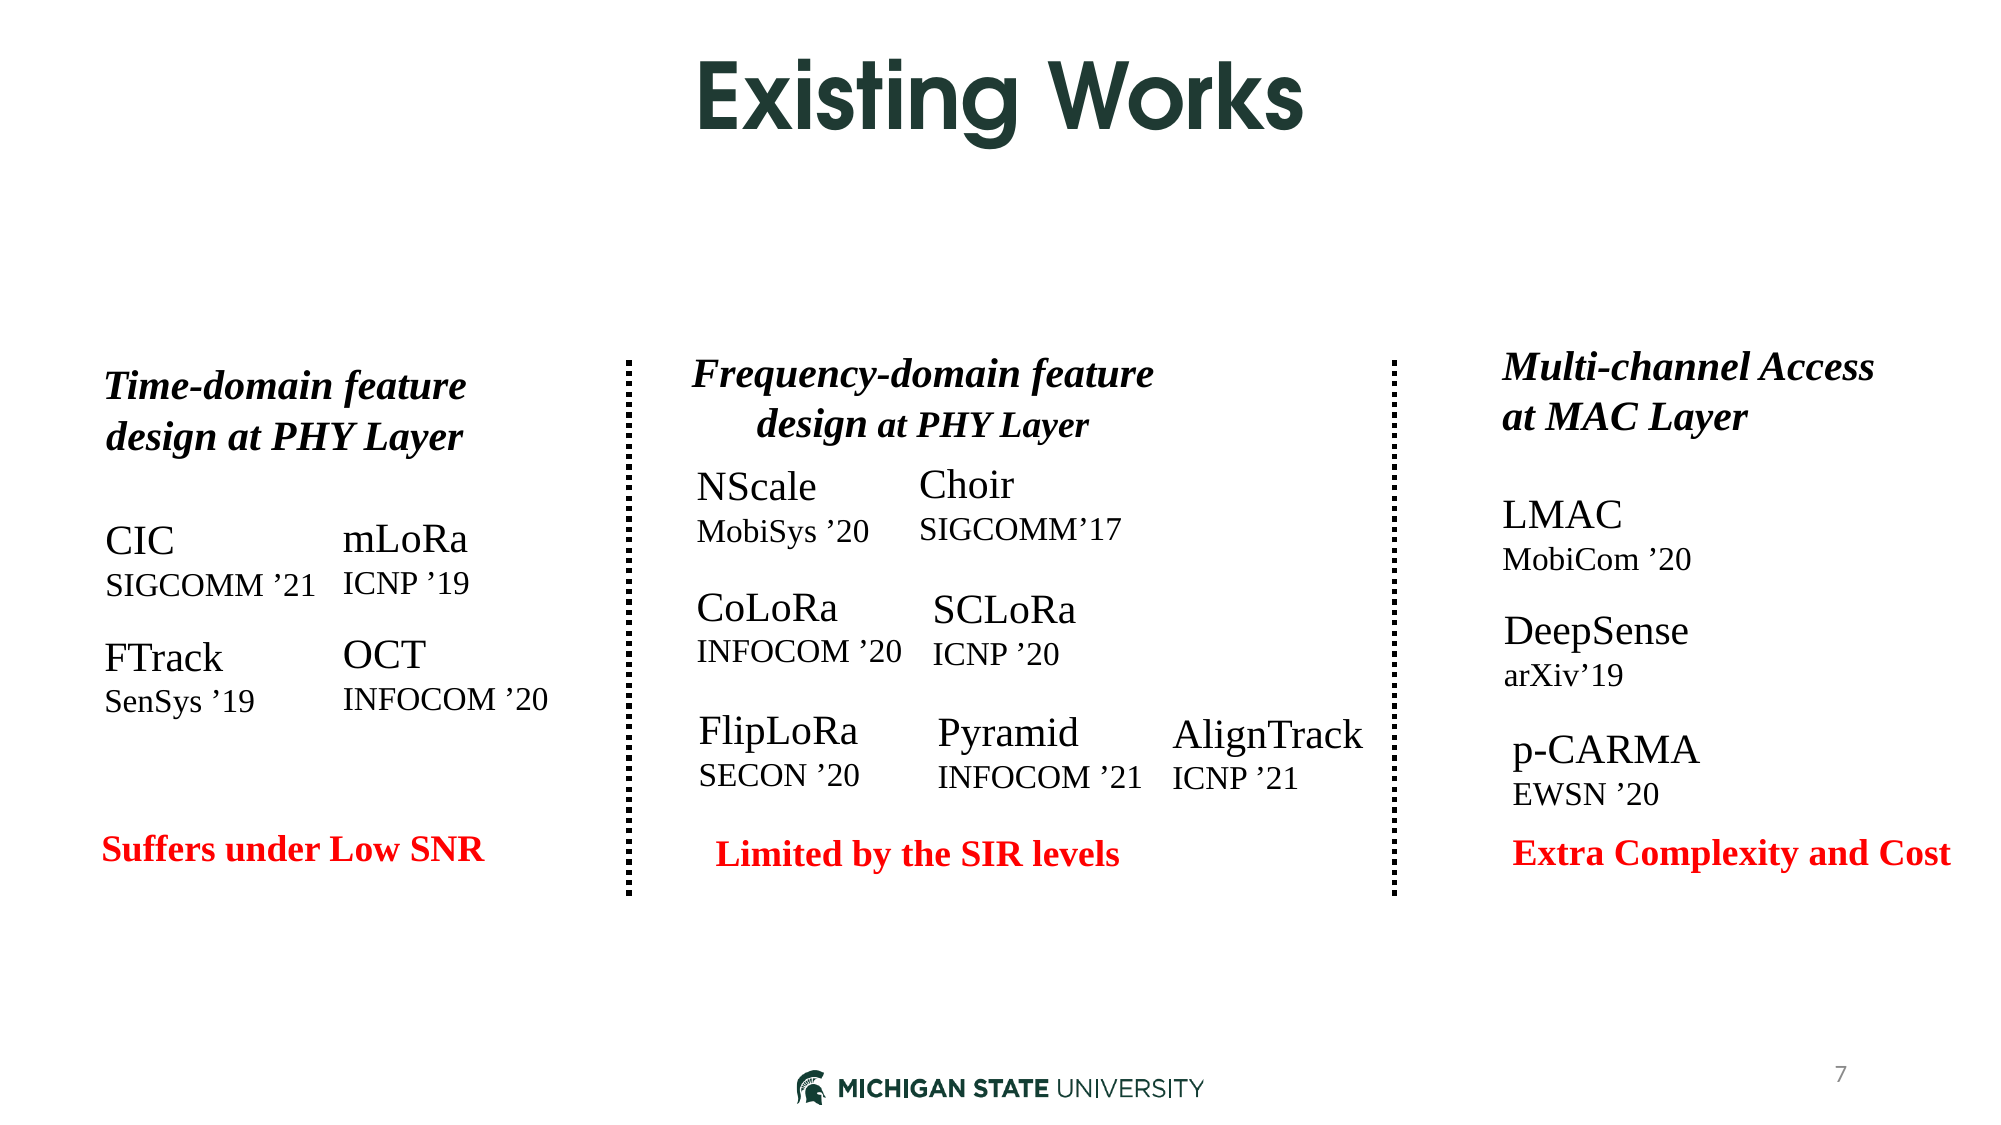

# Existing Works
Multi-channel Access at MAC Layer
Frequency-domain feature design at PHY Layer
Time-domain feature design at PHY Layer
Choir
SIGCOMM’17
NScale
MobiSys ’20
LMAC
MobiCom ’20
mLoRa
ICNP ’19
CIC
SIGCOMM ’21
CoLoRa
INFOCOM ’20
SCLoRa
ICNP ’20
DeepSense
arXiv’19
OCT
INFOCOM ’20
FTrack
SenSys ’19
FlipLoRa
SECON ’20
Pyramid
INFOCOM ’21
AlignTrack
ICNP ’21
p-CARMA
EWSN ’20
Suffers under Low SNR
Extra Complexity and Cost
Limited by the SIR levels
7